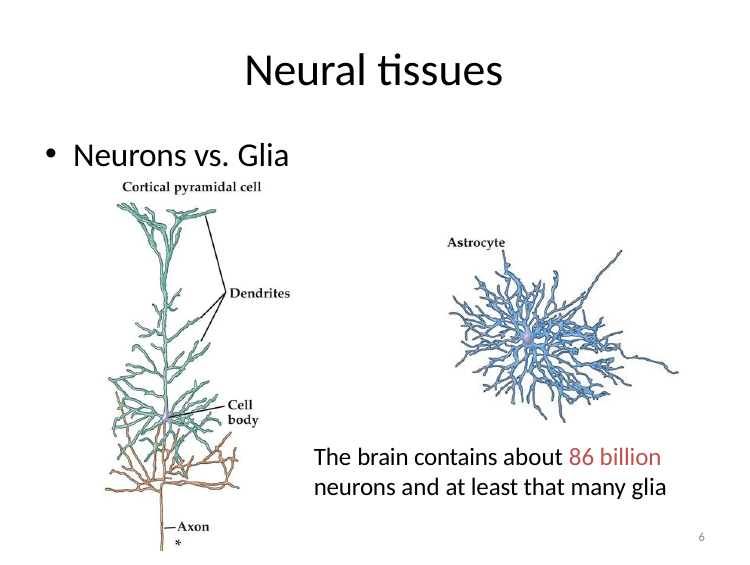

# Neural tissues
Neurons vs. Glia

The brain contains about 86 billion  neurons and at least that many glia
6